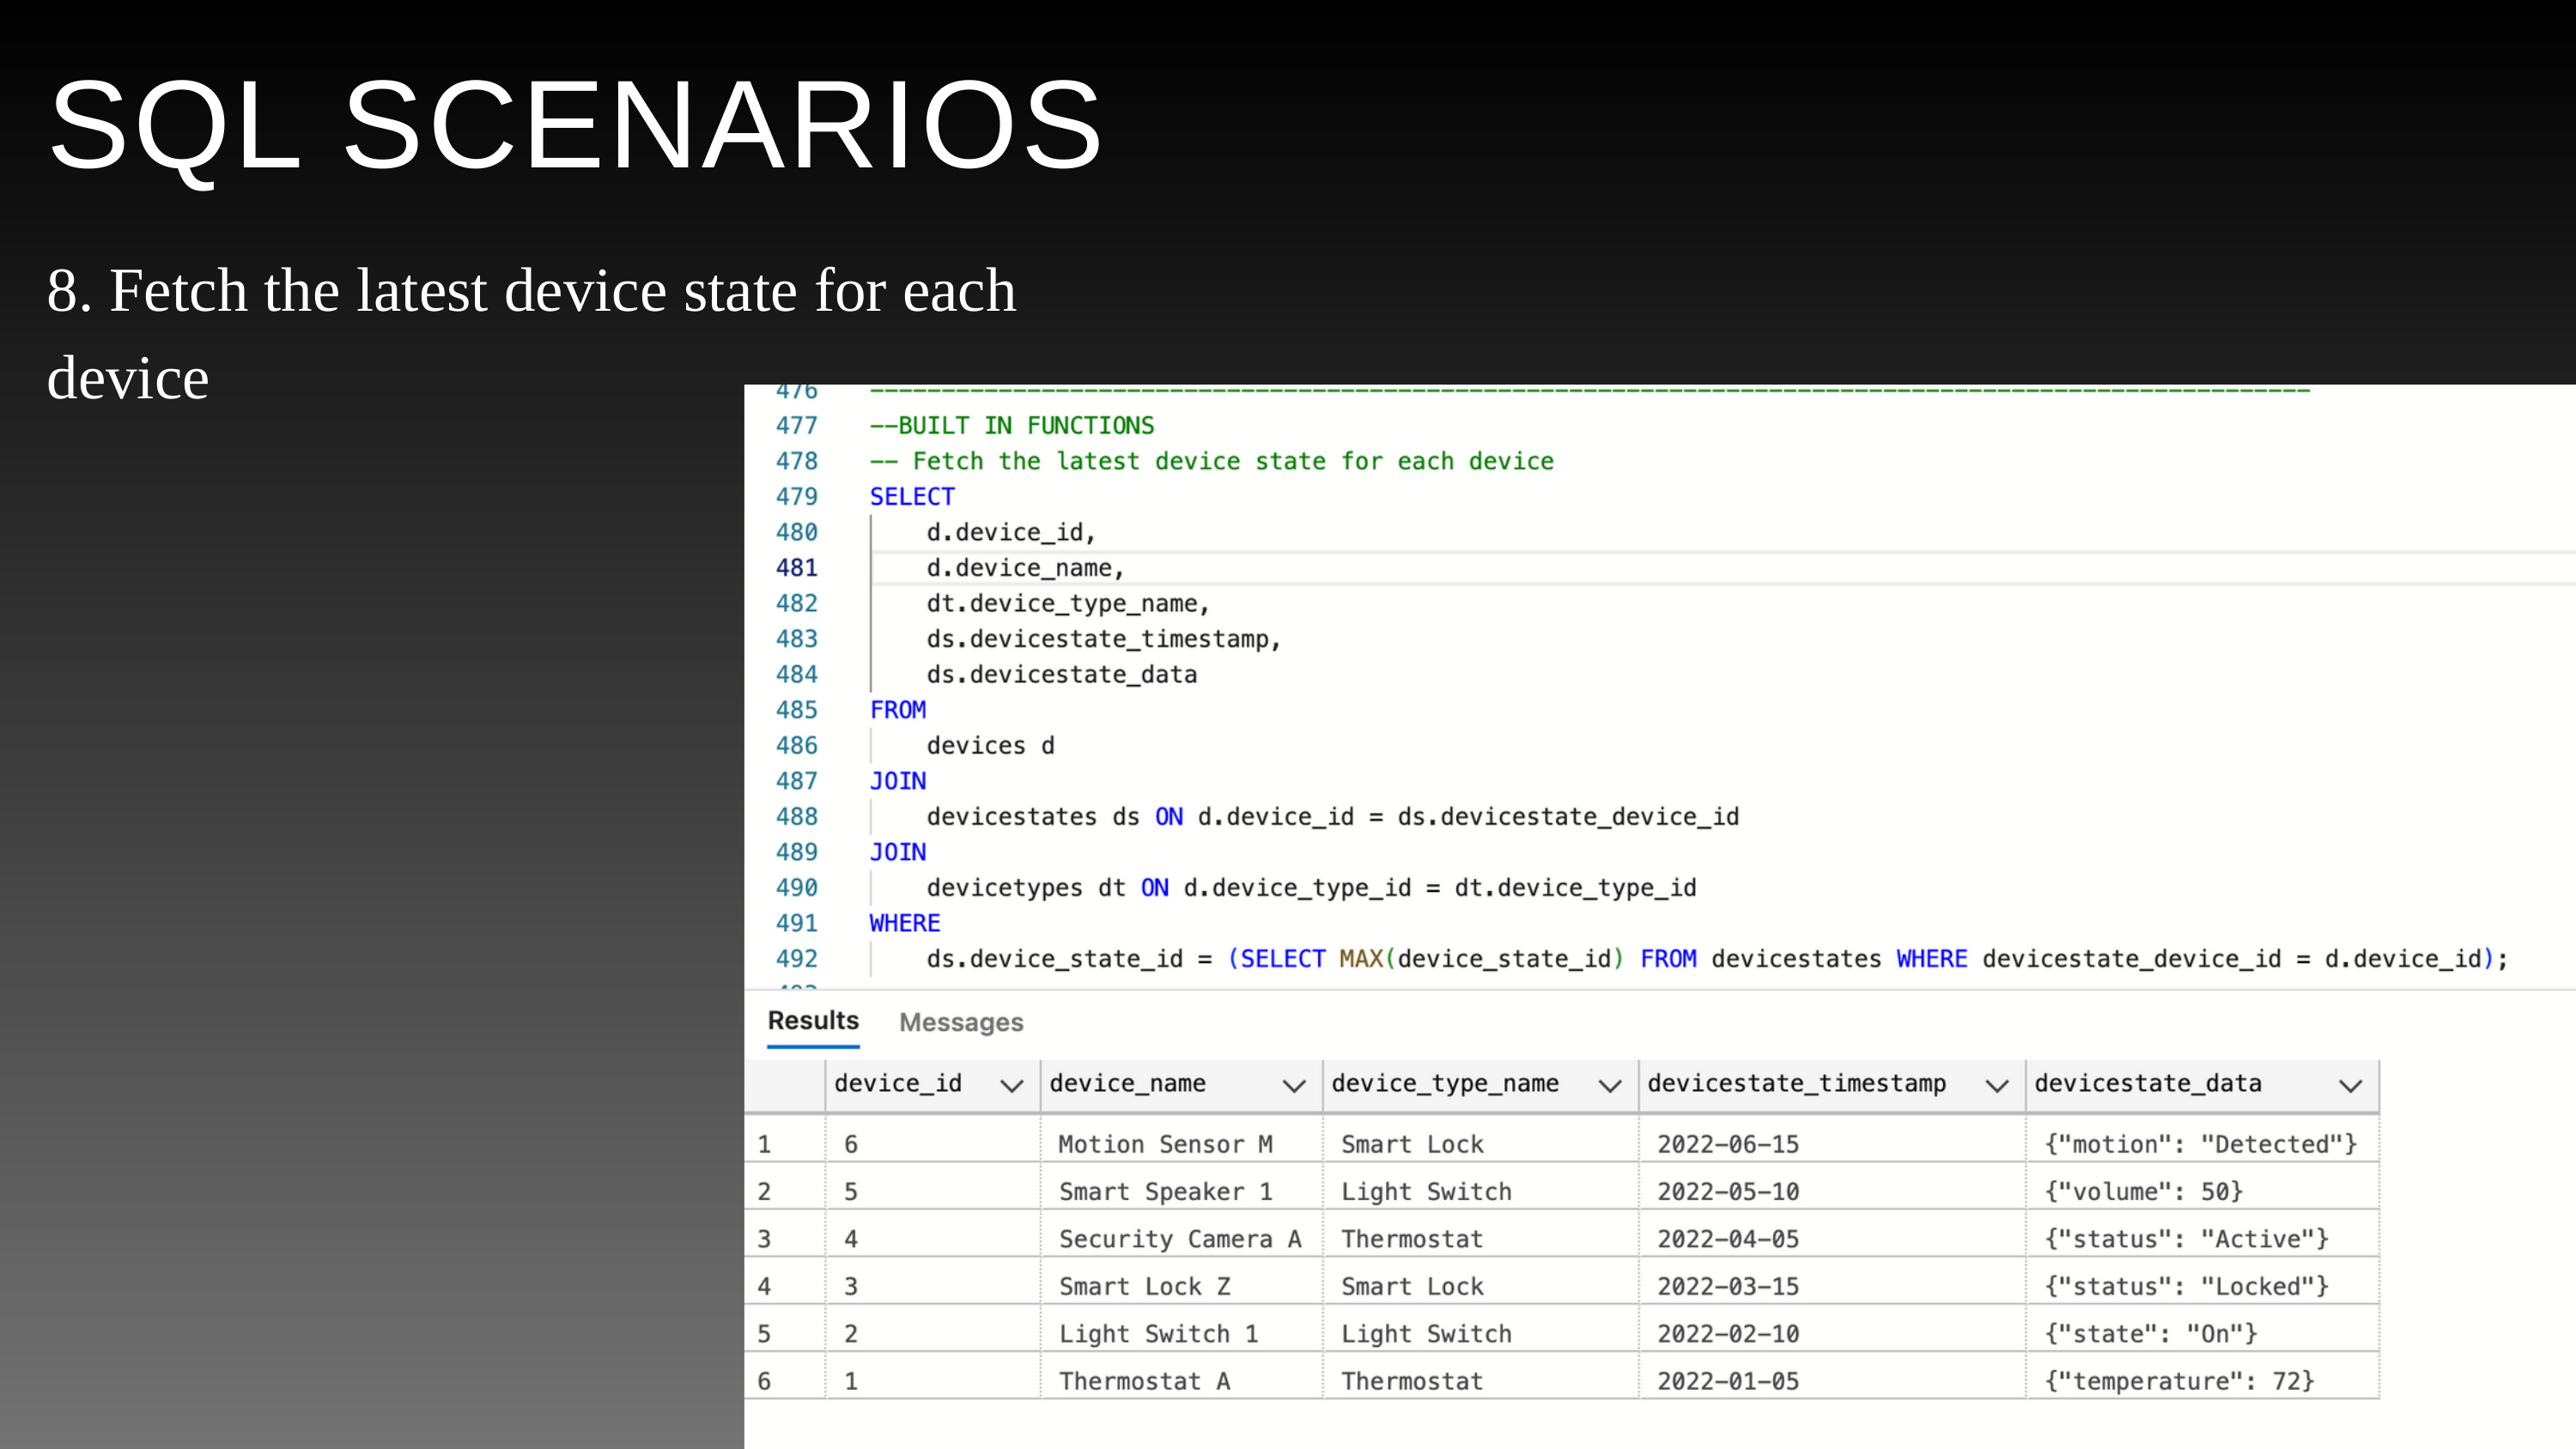

SQL SCENARIOS
8. Fetch the latest device state for each device